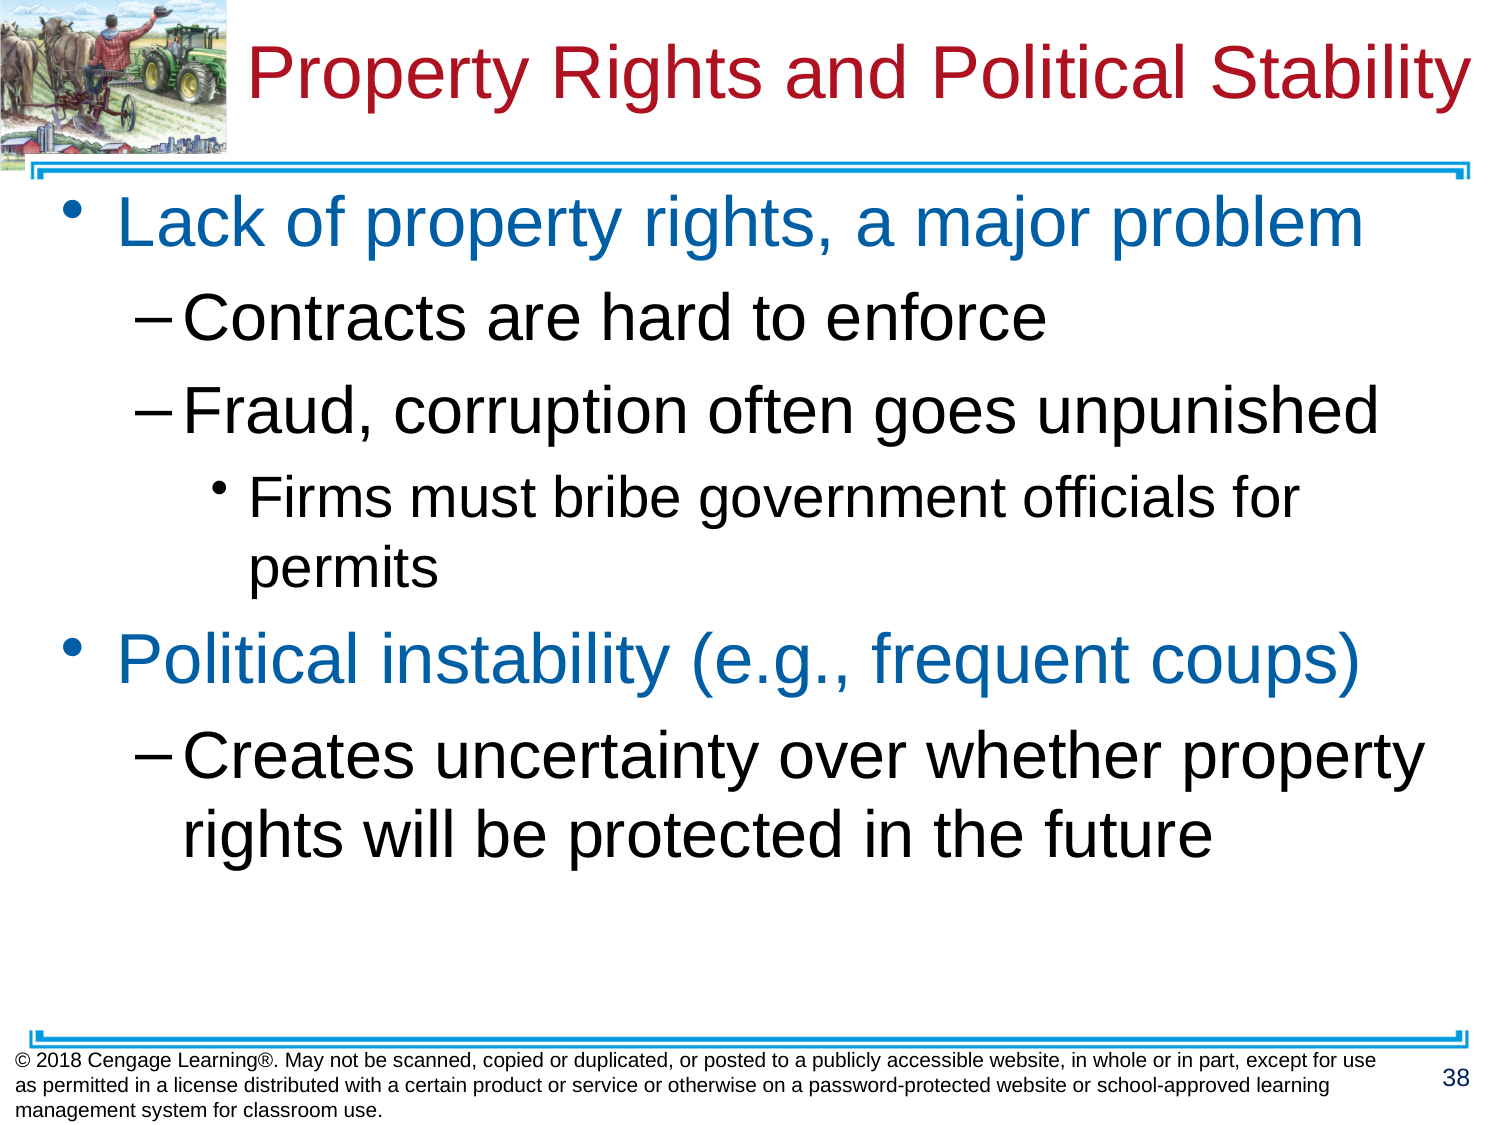

# Property Rights and Political Stability
Lack of property rights, a major problem
Contracts are hard to enforce
Fraud, corruption often goes unpunished
Firms must bribe government officials for permits
Political instability (e.g., frequent coups)
Creates uncertainty over whether property rights will be protected in the future
© 2018 Cengage Learning®. May not be scanned, copied or duplicated, or posted to a publicly accessible website, in whole or in part, except for use as permitted in a license distributed with a certain product or service or otherwise on a password-protected website or school-approved learning management system for classroom use.
38